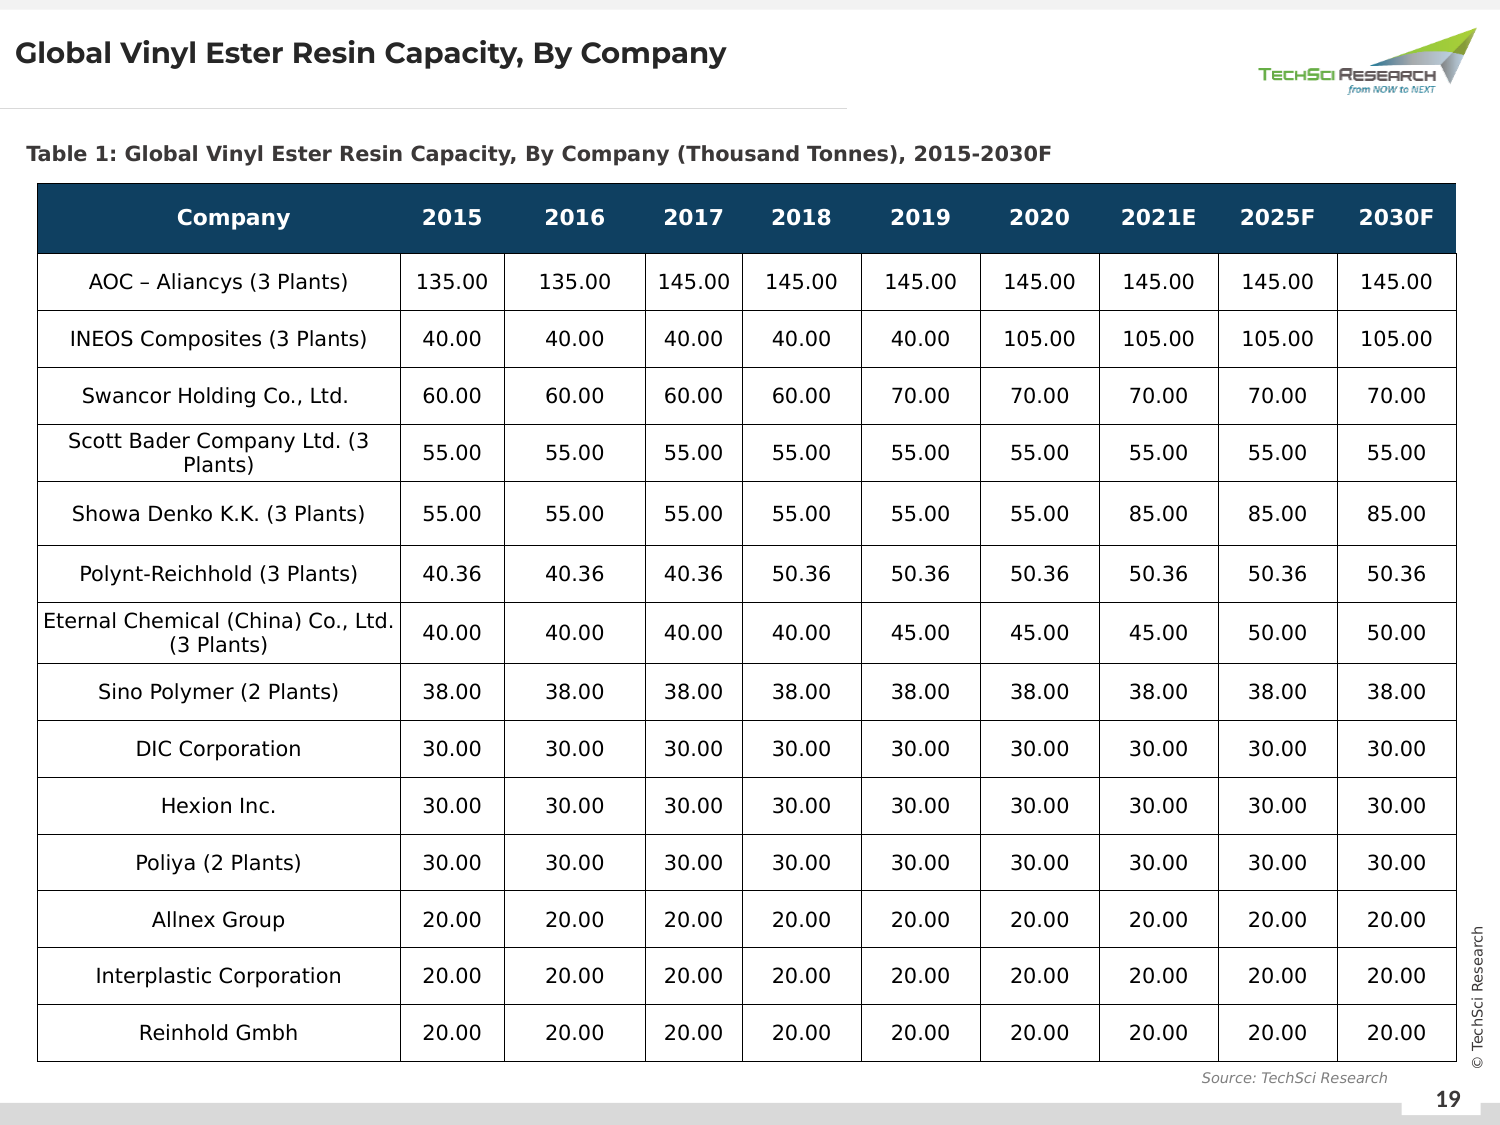

Global Vinyl Ester Resin Capacity, By Company
Table 1: Global Vinyl Ester Resin Capacity, By Company (Thousand Tonnes), 2015-2030F
| Company | 2015 | 2016 | 2017 | 2018 | 2019 | 2020 | 2021E | 2025F | 2030F |
| --- | --- | --- | --- | --- | --- | --- | --- | --- | --- |
| AOC – Aliancys (3 Plants) | 135.00 | 135.00 | 145.00 | 145.00 | 145.00 | 145.00 | 145.00 | 145.00 | 145.00 |
| INEOS Composites (3 Plants) | 40.00 | 40.00 | 40.00 | 40.00 | 40.00 | 105.00 | 105.00 | 105.00 | 105.00 |
| Swancor Holding Co., Ltd. | 60.00 | 60.00 | 60.00 | 60.00 | 70.00 | 70.00 | 70.00 | 70.00 | 70.00 |
| Scott Bader Company Ltd. (3 Plants) | 55.00 | 55.00 | 55.00 | 55.00 | 55.00 | 55.00 | 55.00 | 55.00 | 55.00 |
| Showa Denko K.K. (3 Plants) | 55.00 | 55.00 | 55.00 | 55.00 | 55.00 | 55.00 | 85.00 | 85.00 | 85.00 |
| Polynt-Reichhold (3 Plants) | 40.36 | 40.36 | 40.36 | 50.36 | 50.36 | 50.36 | 50.36 | 50.36 | 50.36 |
| Eternal Chemical (China) Co., Ltd. (3 Plants) | 40.00 | 40.00 | 40.00 | 40.00 | 45.00 | 45.00 | 45.00 | 50.00 | 50.00 |
| Sino Polymer (2 Plants) | 38.00 | 38.00 | 38.00 | 38.00 | 38.00 | 38.00 | 38.00 | 38.00 | 38.00 |
| DIC Corporation | 30.00 | 30.00 | 30.00 | 30.00 | 30.00 | 30.00 | 30.00 | 30.00 | 30.00 |
| Hexion Inc. | 30.00 | 30.00 | 30.00 | 30.00 | 30.00 | 30.00 | 30.00 | 30.00 | 30.00 |
| Poliya (2 Plants) | 30.00 | 30.00 | 30.00 | 30.00 | 30.00 | 30.00 | 30.00 | 30.00 | 30.00 |
| Allnex Group | 20.00 | 20.00 | 20.00 | 20.00 | 20.00 | 20.00 | 20.00 | 20.00 | 20.00 |
| Interplastic Corporation | 20.00 | 20.00 | 20.00 | 20.00 | 20.00 | 20.00 | 20.00 | 20.00 | 20.00 |
| Reinhold Gmbh | 20.00 | 20.00 | 20.00 | 20.00 | 20.00 | 20.00 | 20.00 | 20.00 | 20.00 |
Source: TechSci Research